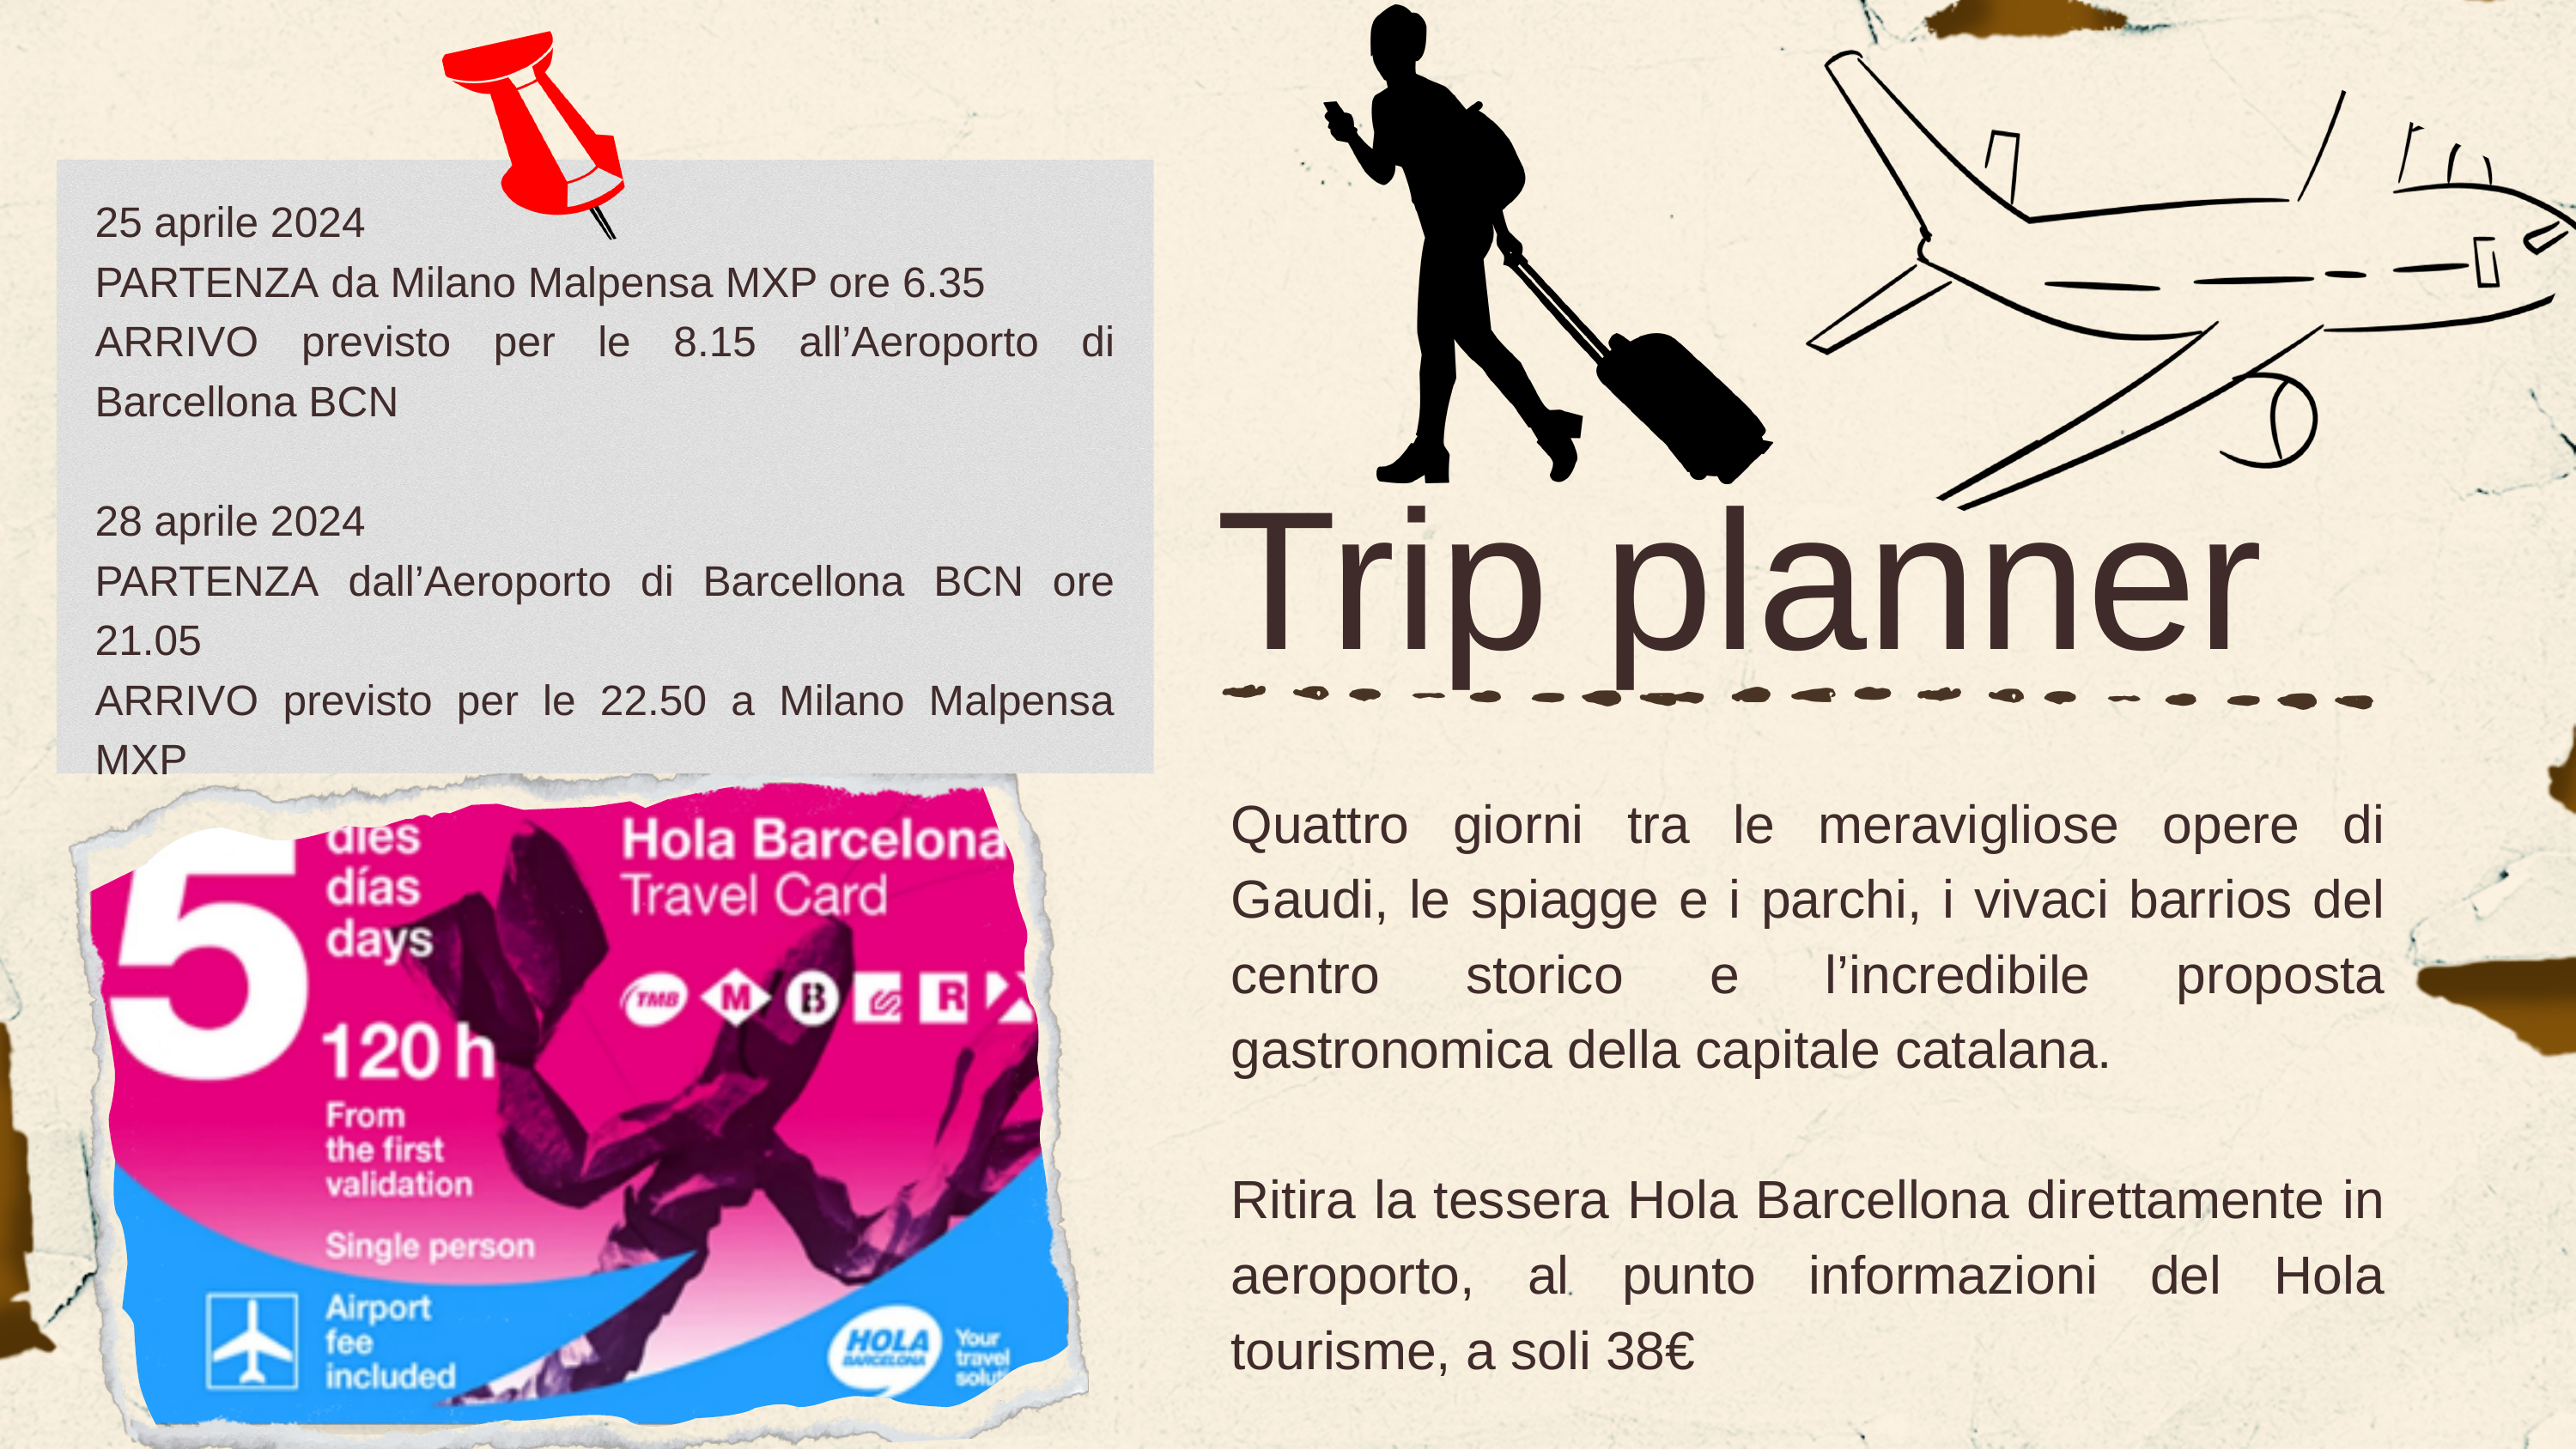

25 aprile 2024
PARTENZA da Milano Malpensa MXP ore 6.35
ARRIVO previsto per le 8.15 all’Aeroporto di Barcellona BCN

28 aprile 2024
PARTENZA dall’Aeroporto di Barcellona BCN ore 21.05
ARRIVO previsto per le 22.50 a Milano Malpensa MXP
Trip planner

Quattro giorni tra le meravigliose opere di Gaudi, le spiagge e i parchi, i vivaci barrios del centro storico e l’incredibile proposta gastronomica della capitale catalana.

Ritira la tessera Hola Barcellona direttamente in aeroporto, al punto informazioni del Hola tourisme, a soli 38€